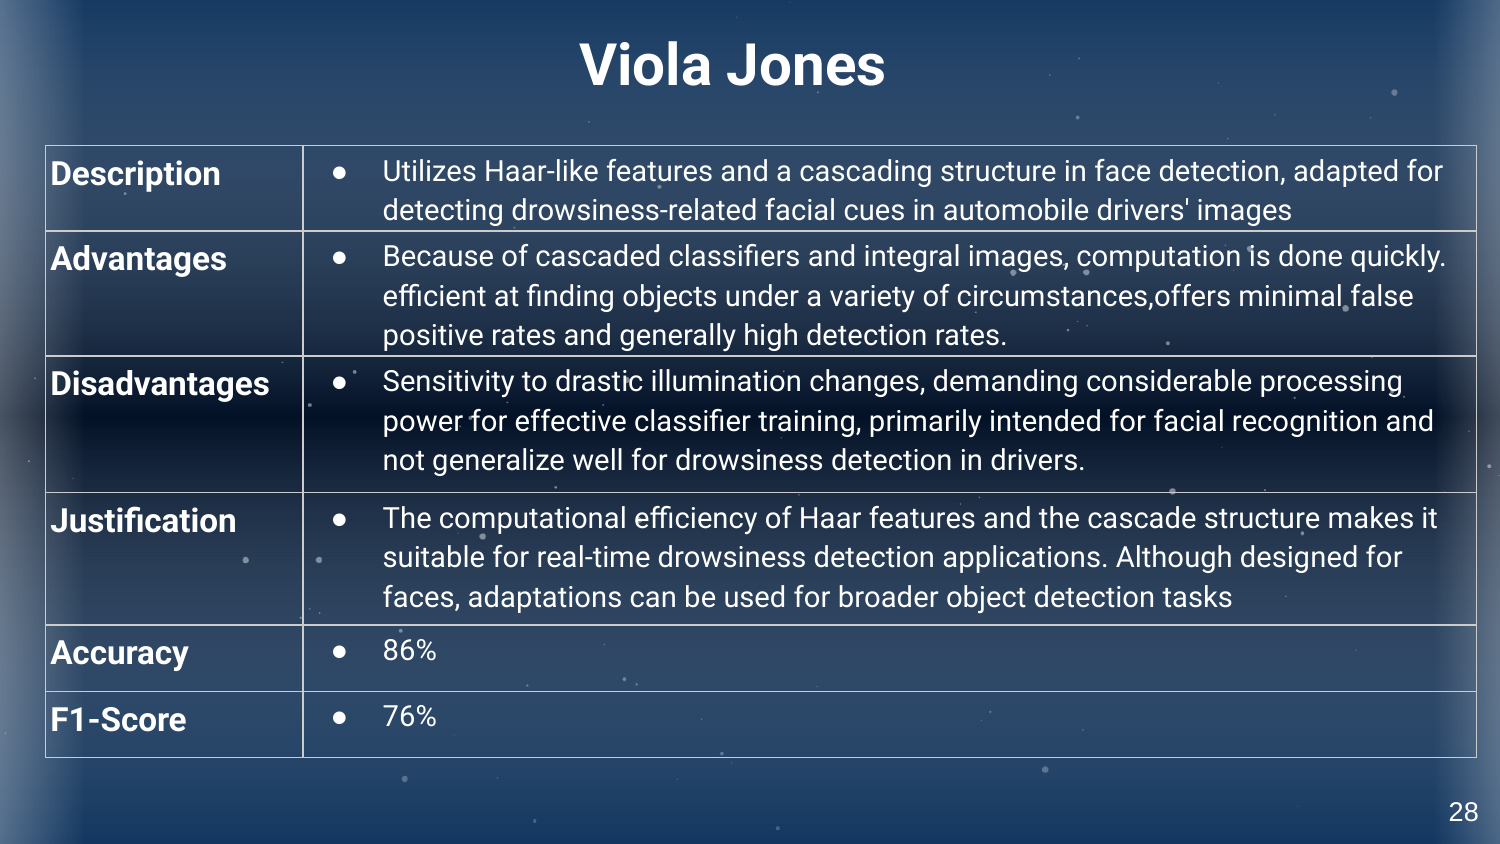

# Viola Jones
| Description | Utilizes Haar-like features and a cascading structure in face detection, adapted for detecting drowsiness-related facial cues in automobile drivers' images |
| --- | --- |
| Advantages | Because of cascaded classifiers and integral images, computation is done quickly. efficient at finding objects under a variety of circumstances,offers minimal false positive rates and generally high detection rates. |
| Disadvantages | Sensitivity to drastic illumination changes, demanding considerable processing power for effective classifier training, primarily intended for facial recognition and not generalize well for drowsiness detection in drivers. |
| Justification | The computational efficiency of Haar features and the cascade structure makes it suitable for real-time drowsiness detection applications. Although designed for faces, adaptations can be used for broader object detection tasks |
| Accuracy | 86% |
| F1-Score | 76% |
28